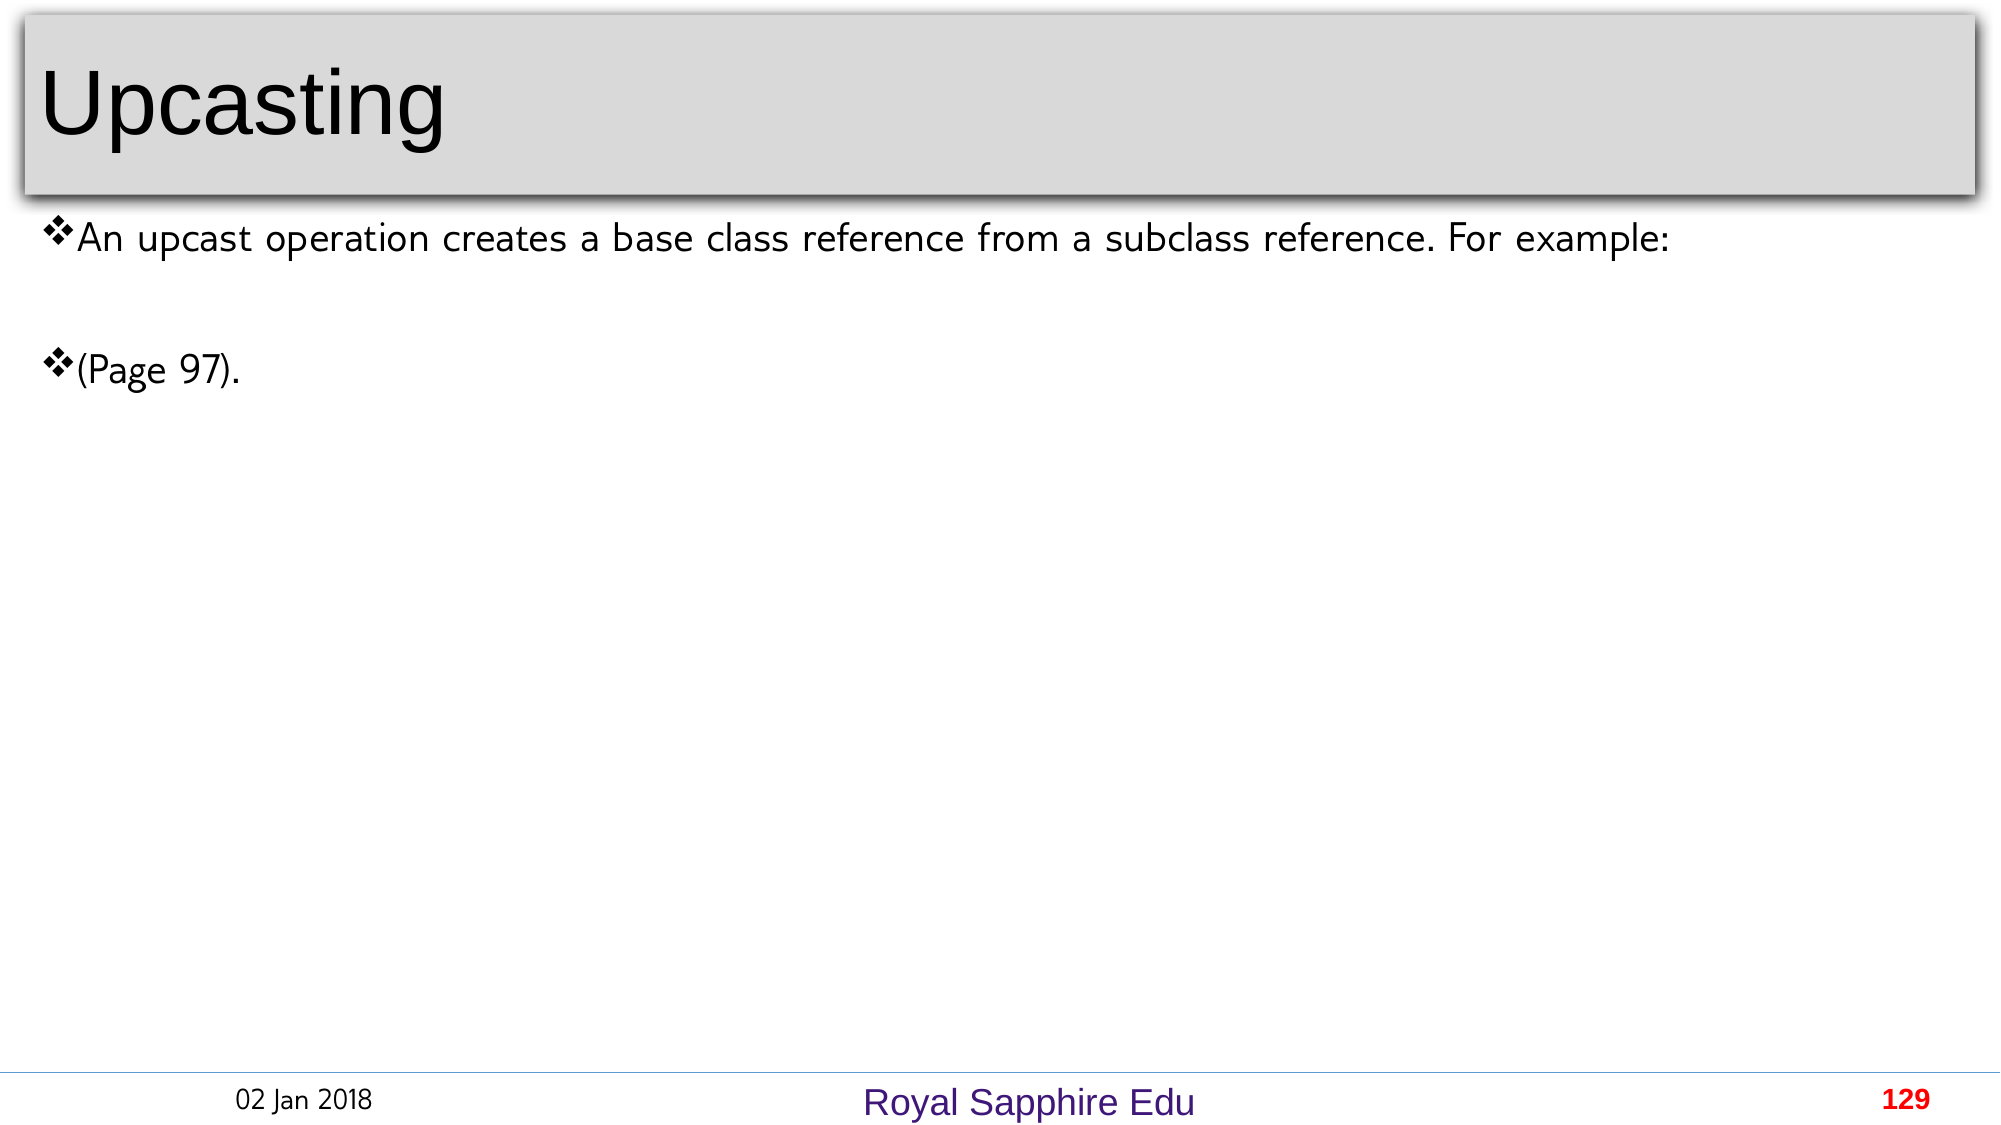

# Upcasting
An upcast operation creates a base class reference from a subclass reference. For example:

(Page 97).
02 Jan 2018
129